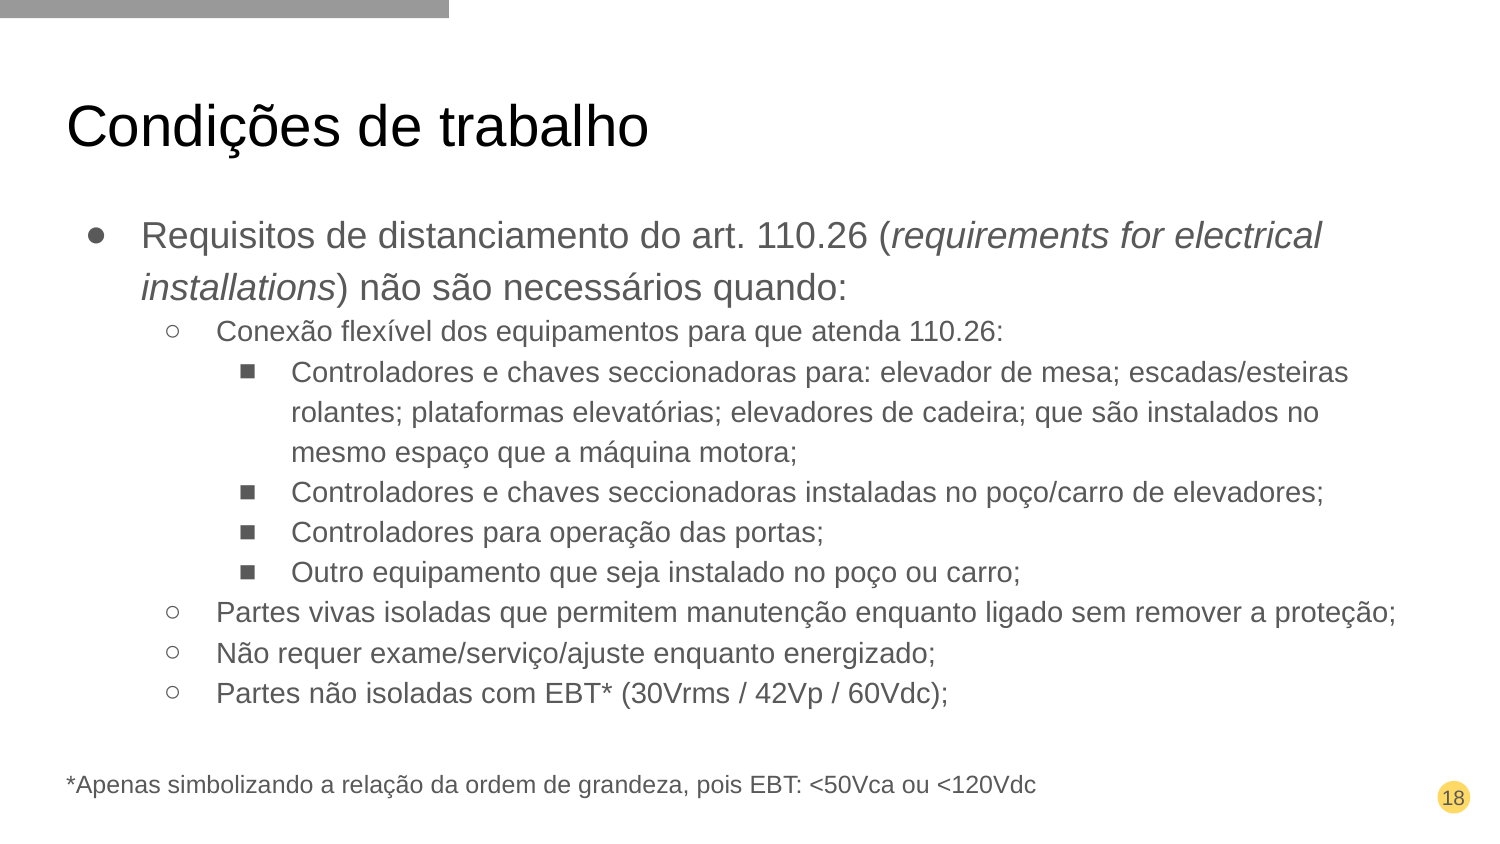

# Condições de trabalho
Requisitos de distanciamento do art. 110.26 (requirements for electrical installations) não são necessários quando:
Conexão flexível dos equipamentos para que atenda 110.26:
Controladores e chaves seccionadoras para: elevador de mesa; escadas/esteiras rolantes; plataformas elevatórias; elevadores de cadeira; que são instalados no mesmo espaço que a máquina motora;
Controladores e chaves seccionadoras instaladas no poço/carro de elevadores;
Controladores para operação das portas;
Outro equipamento que seja instalado no poço ou carro;
Partes vivas isoladas que permitem manutenção enquanto ligado sem remover a proteção;
Não requer exame/serviço/ajuste enquanto energizado;
Partes não isoladas com EBT* (30Vrms / 42Vp / 60Vdc);
*Apenas simbolizando a relação da ordem de grandeza, pois EBT: <50Vca ou <120Vdc
18